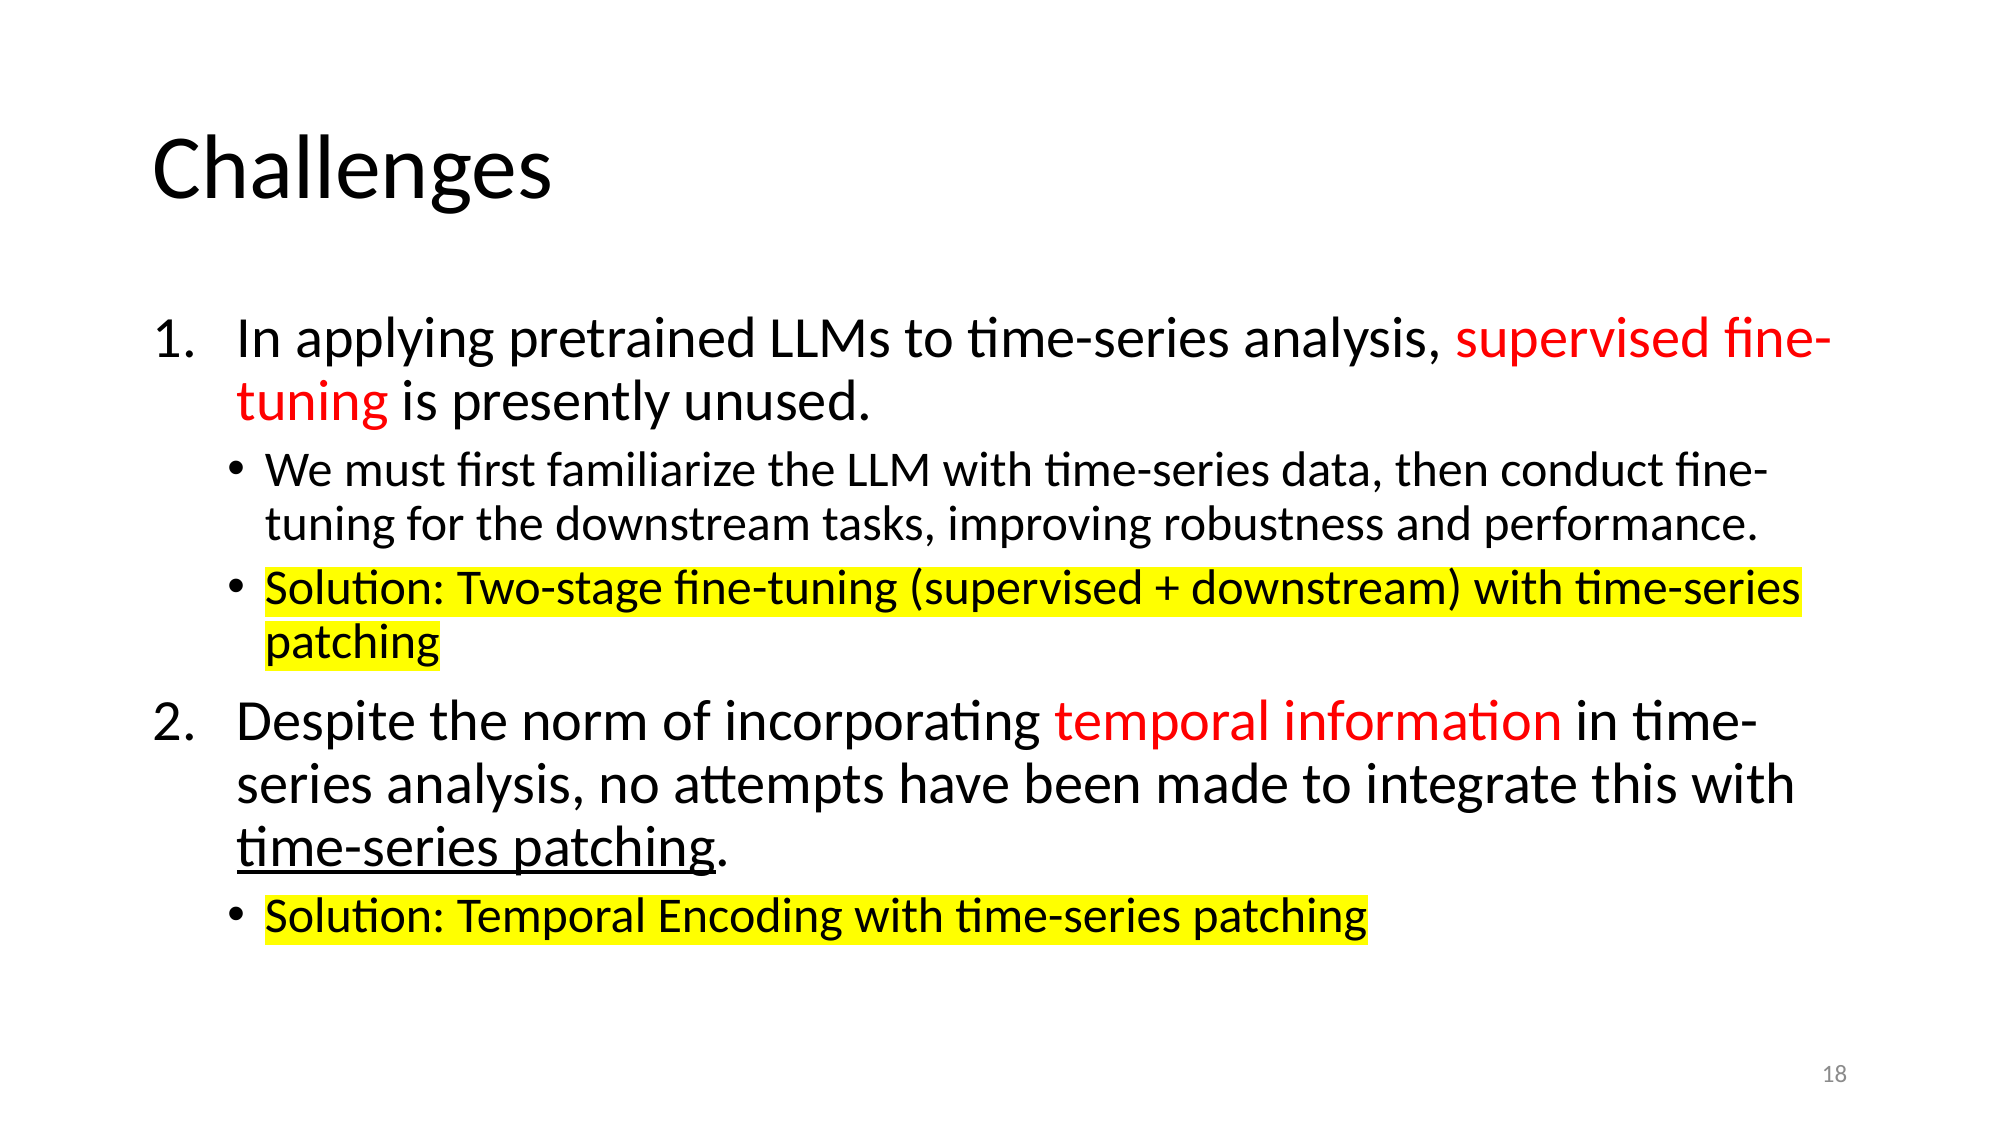

# Challenges
In applying pretrained LLMs to time-series analysis, supervised fine-tuning is presently unused.
We must first familiarize the LLM with time-series data, then conduct fine-tuning for the downstream tasks, improving robustness and performance.
Solution: Two-stage fine-tuning (supervised + downstream) with time-series patching
Despite the norm of incorporating temporal information in time-series analysis, no attempts have been made to integrate this with time-series patching.
Solution: Temporal Encoding with time-series patching
18